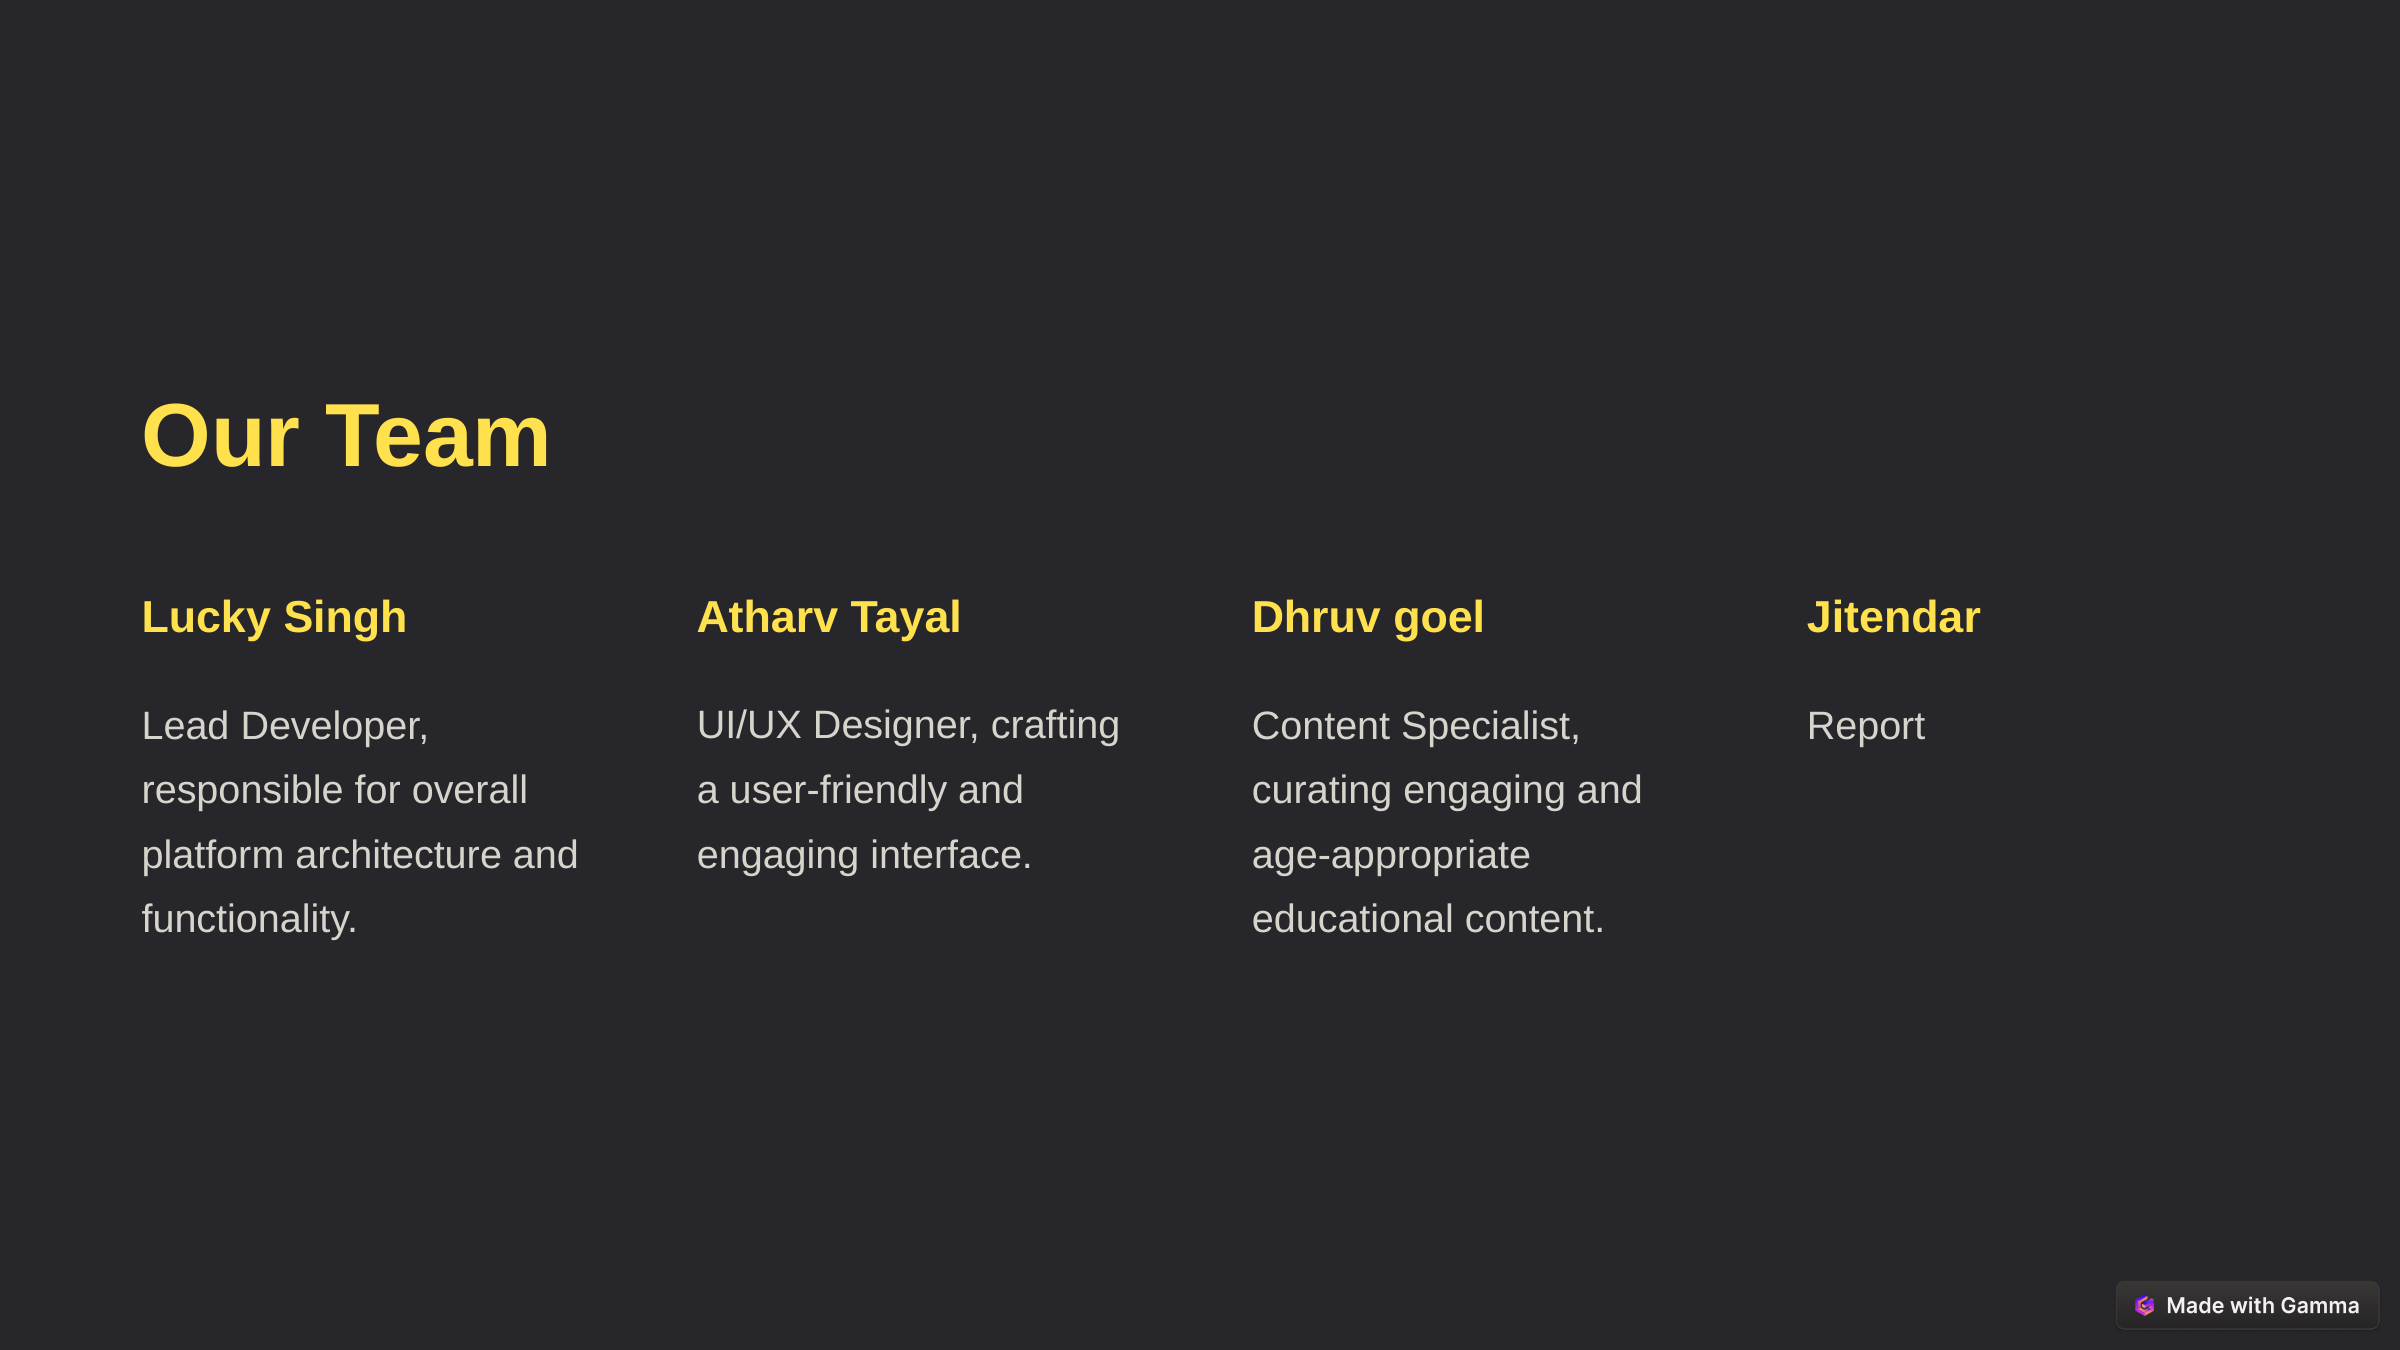

Our Team
Lucky Singh
Atharv Tayal
Dhruv goel
Jitendar
Lead Developer, responsible for overall platform architecture and functionality.
UI/UX Designer, crafting a user-friendly and engaging interface.
Content Specialist, curating engaging and age-appropriate educational content.
Report